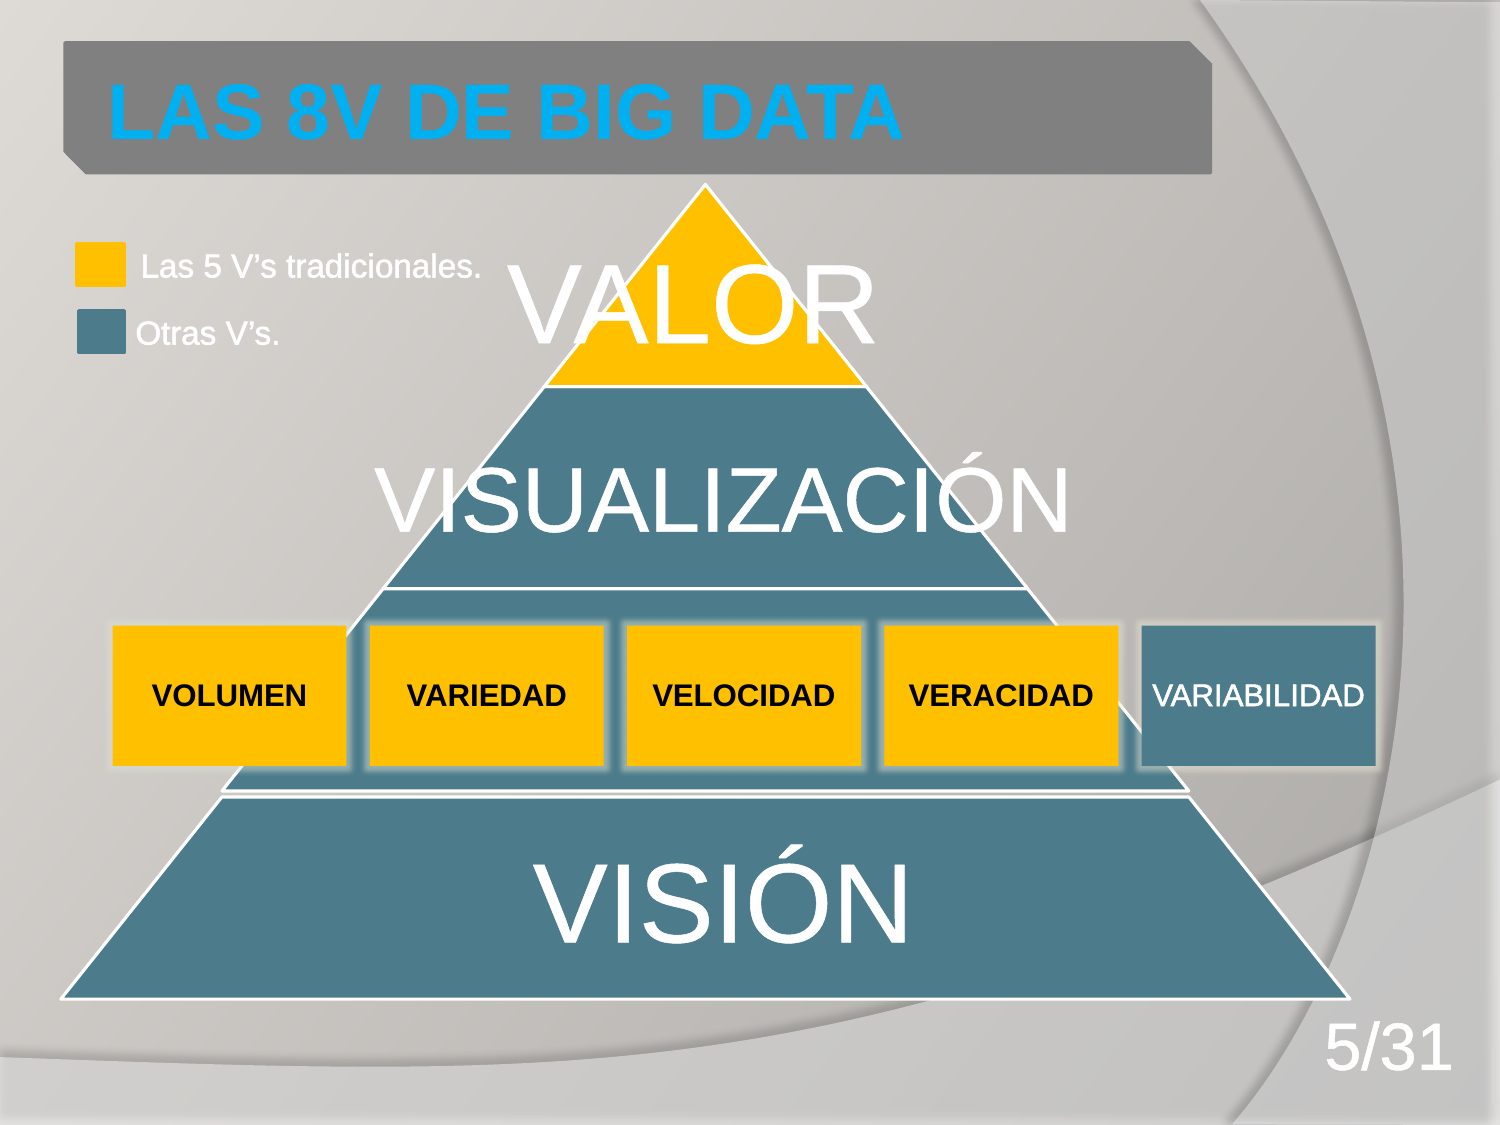

# LAS 8V DE BIG DATA

VALOR
Las 5 V’s tradicionales.

Otras V’s.

VISUALIZACIÓN

VOLUMEN
VARIEDAD
VELOCIDAD
VERACIDAD
VARIABILIDAD

VISIÓN
5/31